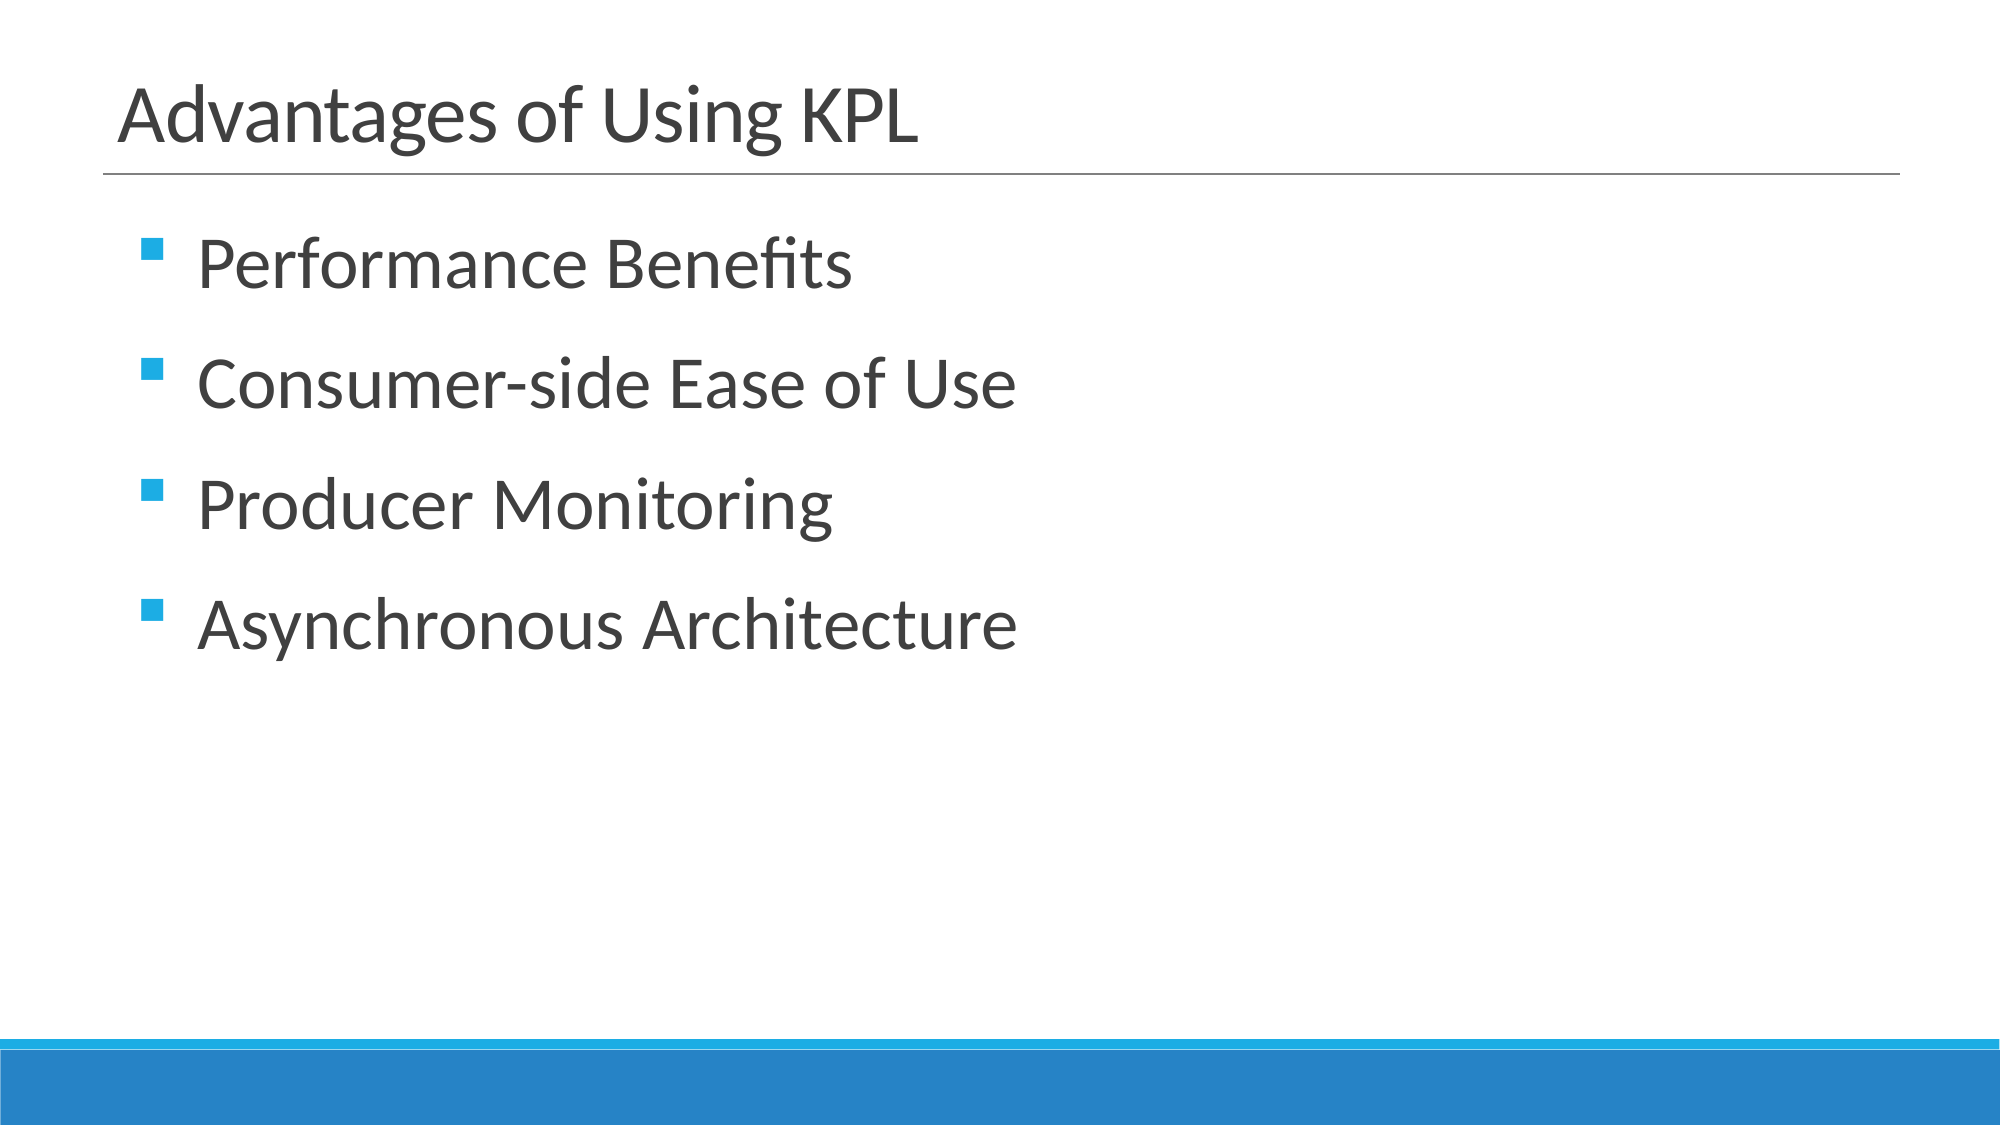

# Advantages of Using KPL
Performance Benefits
Consumer-side Ease of Use
Producer Monitoring
Asynchronous Architecture